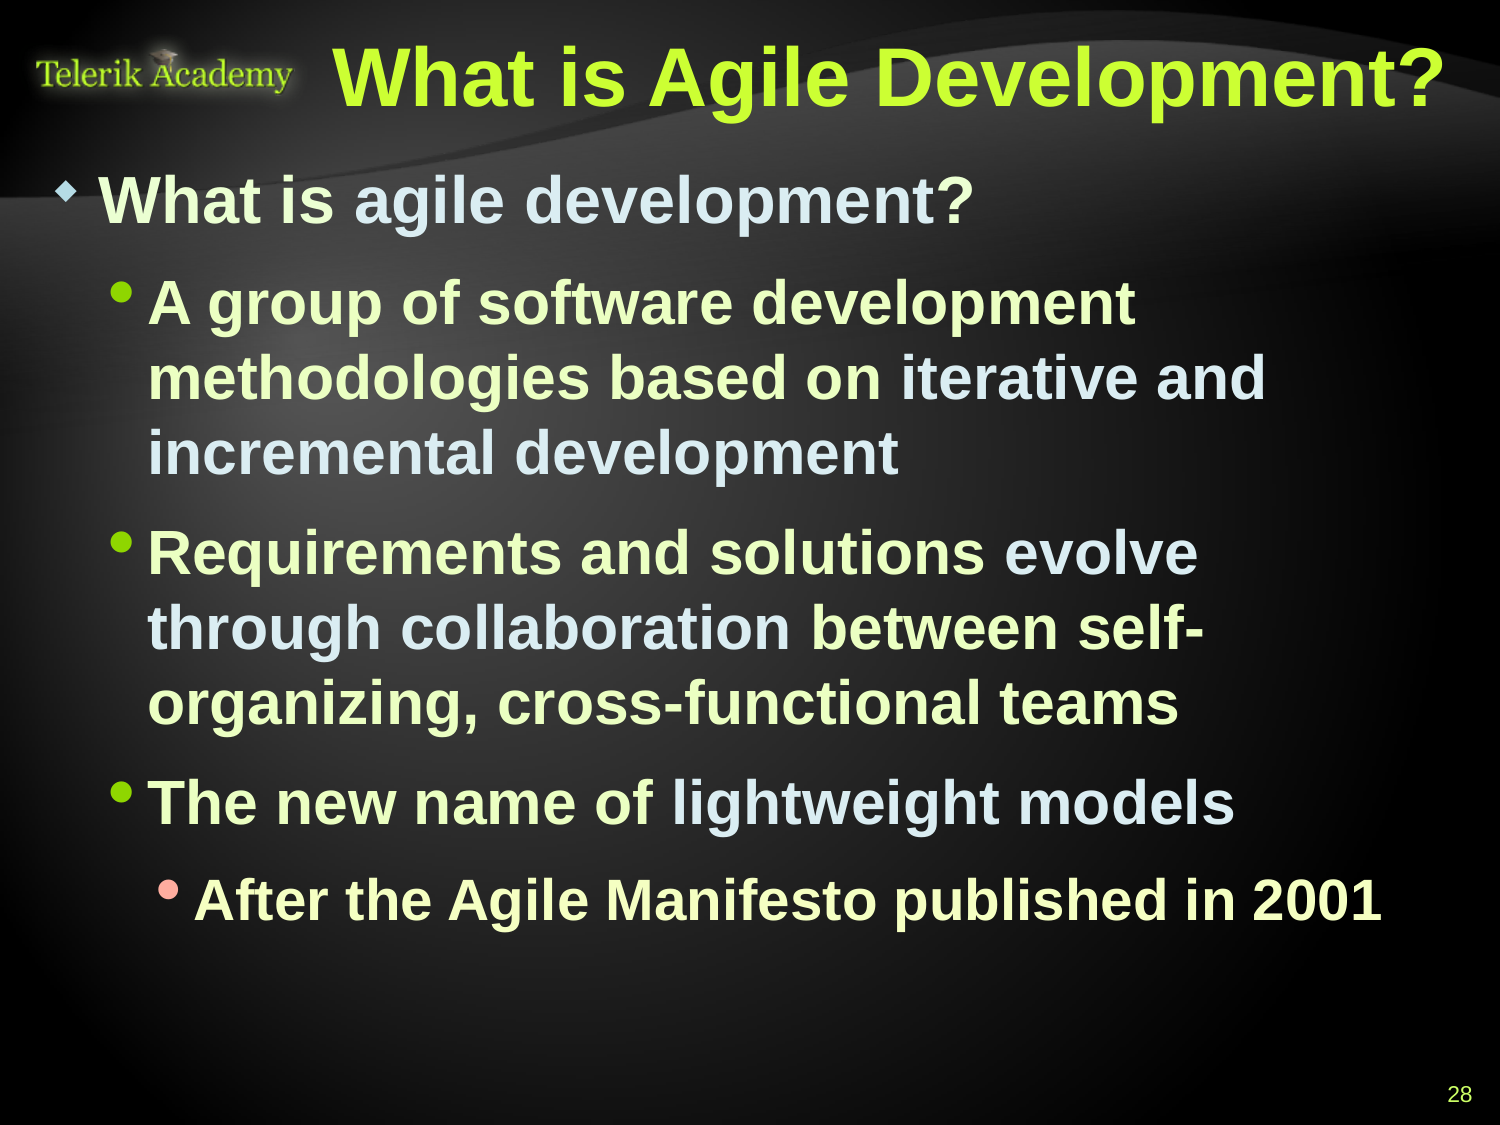

# What is Agile Development?
What is agile development?
A group of software development methodologies based on iterative and incremental development
Requirements and solutions evolve through collaboration between self-organizing, cross-functional teams
The new name of lightweight models
After the Agile Manifesto published in 2001
28